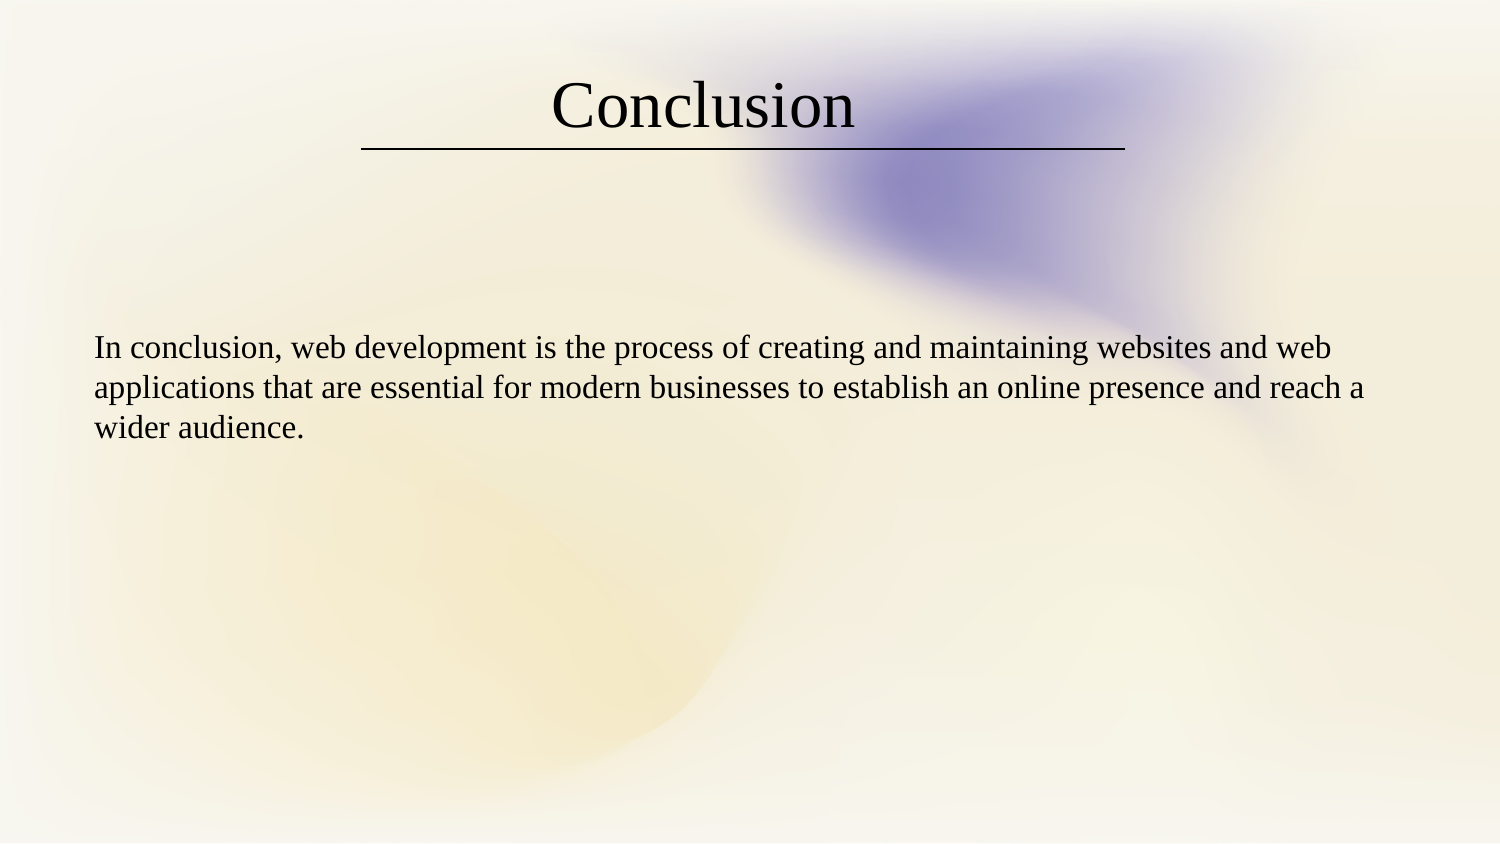

Conclusion
In conclusion, web development is the process of creating and maintaining websites and web applications that are essential for modern businesses to establish an online presence and reach a wider audience.